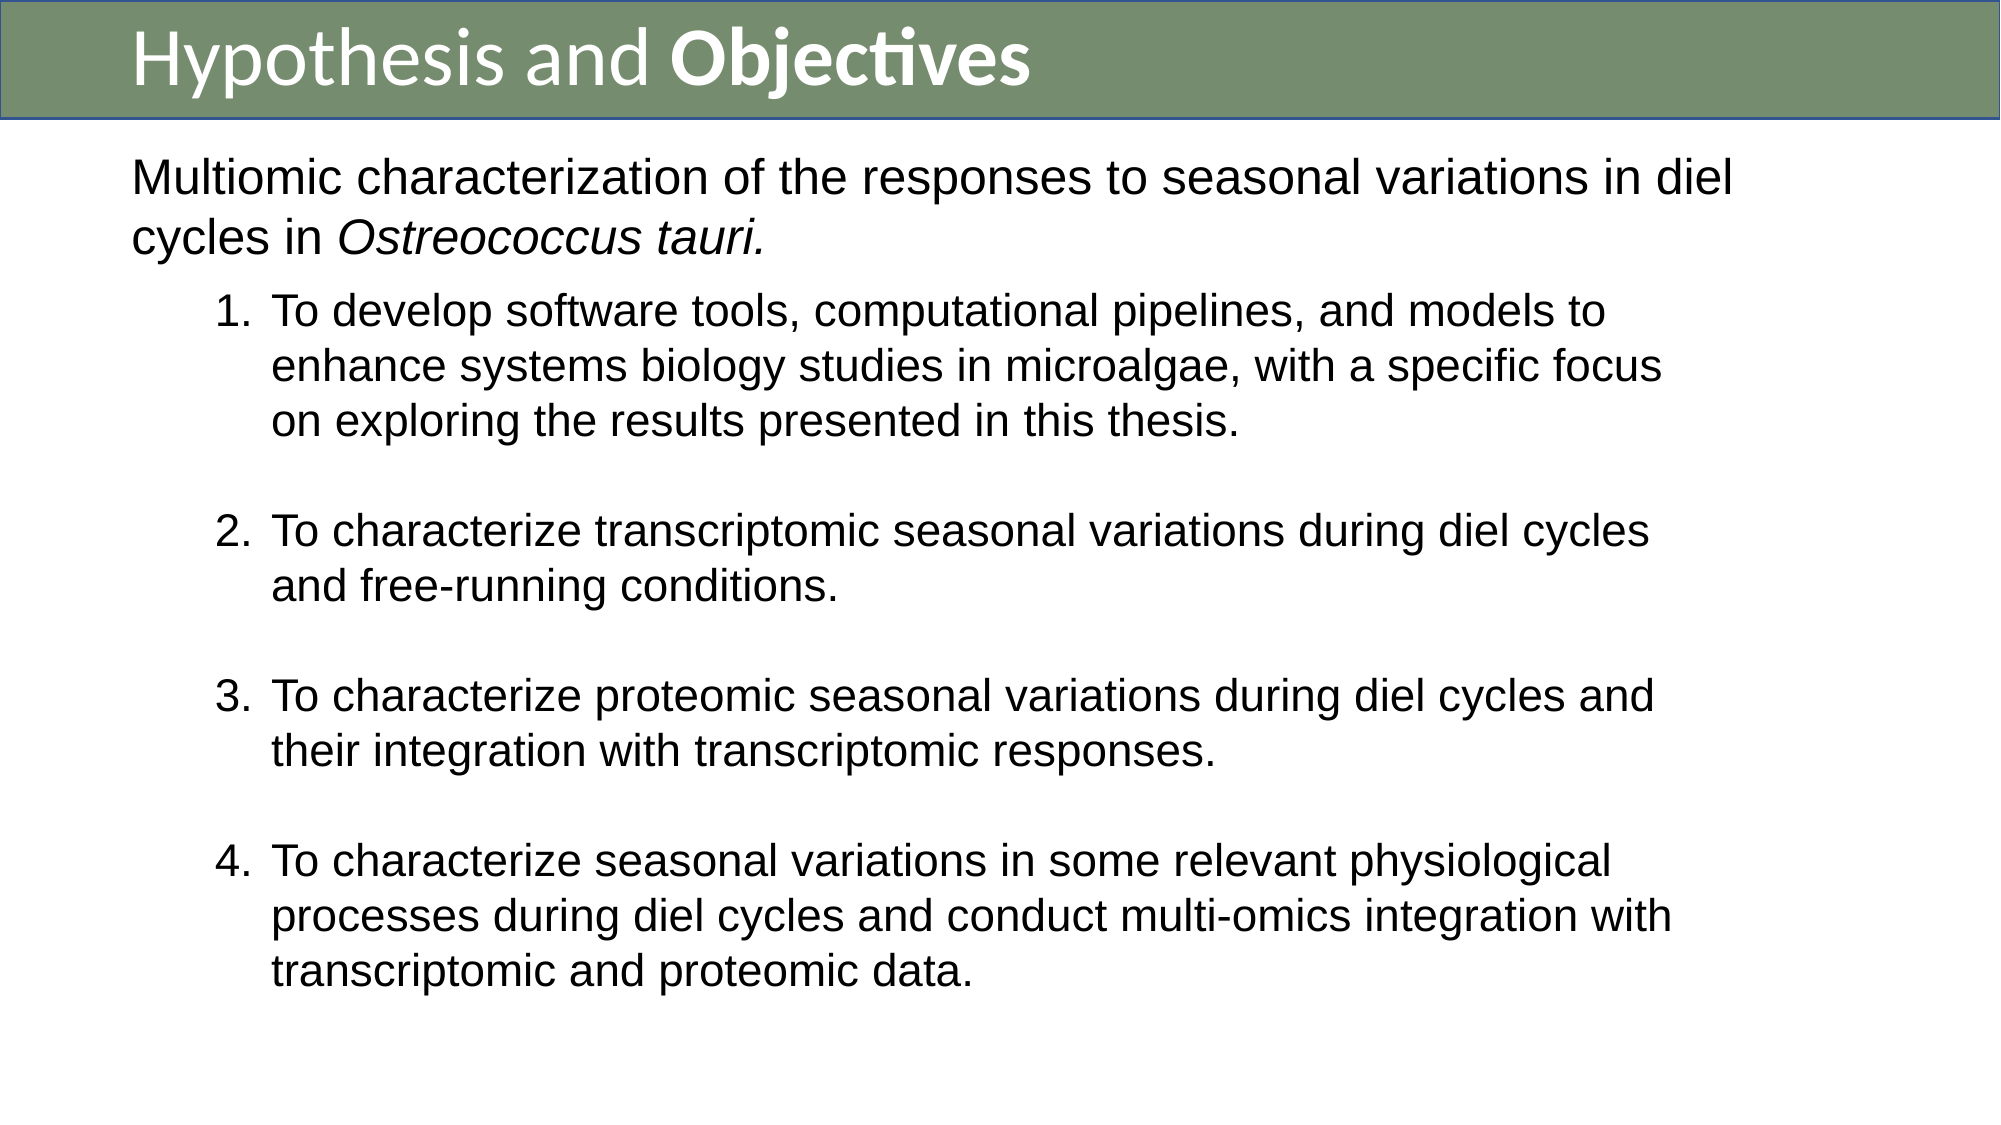

Hypothesis and Objectives

Multiomic characterization of the responses to seasonal variations in diel cycles in Ostreococcus tauri.
To develop software tools, computational pipelines, and models to enhance systems biology studies in microalgae, with a specific focus on exploring the results presented in this thesis.

To characterize transcriptomic seasonal variations during diel cycles and free-running conditions.

To characterize proteomic seasonal variations during diel cycles and their integration with transcriptomic responses.

To characterize seasonal variations in some relevant physiological processes during diel cycles and conduct multi-omics integration with transcriptomic and proteomic data.